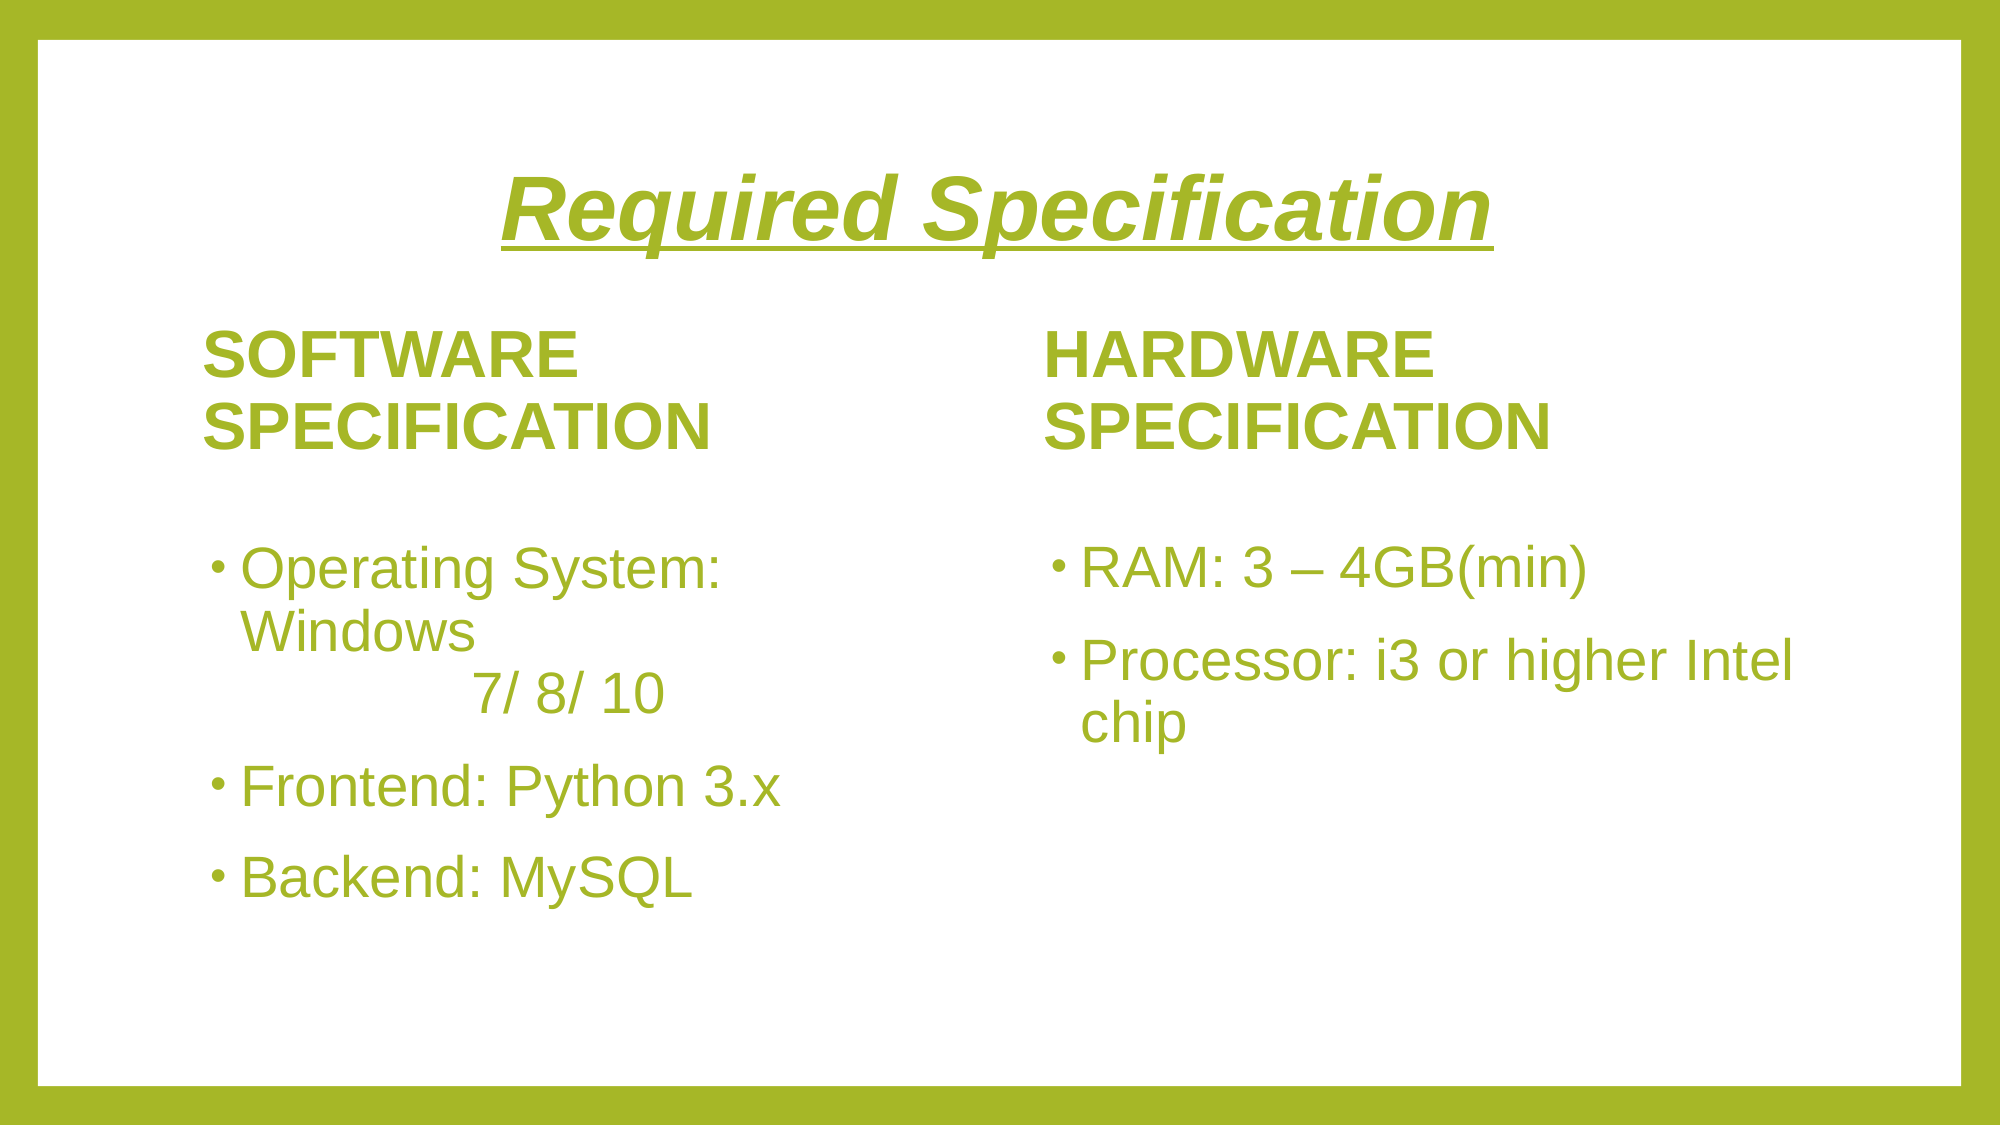

# Required Specification
HARDWARE SPECIFICATION
SOFTWARE SPECIFICATION

RAM: 3 – 4GB(min)
Processor: i3 or higher Intel chip

Operating System: Windows 				     7/ 8/ 10
Frontend: Python 3.x
Backend: MySQL